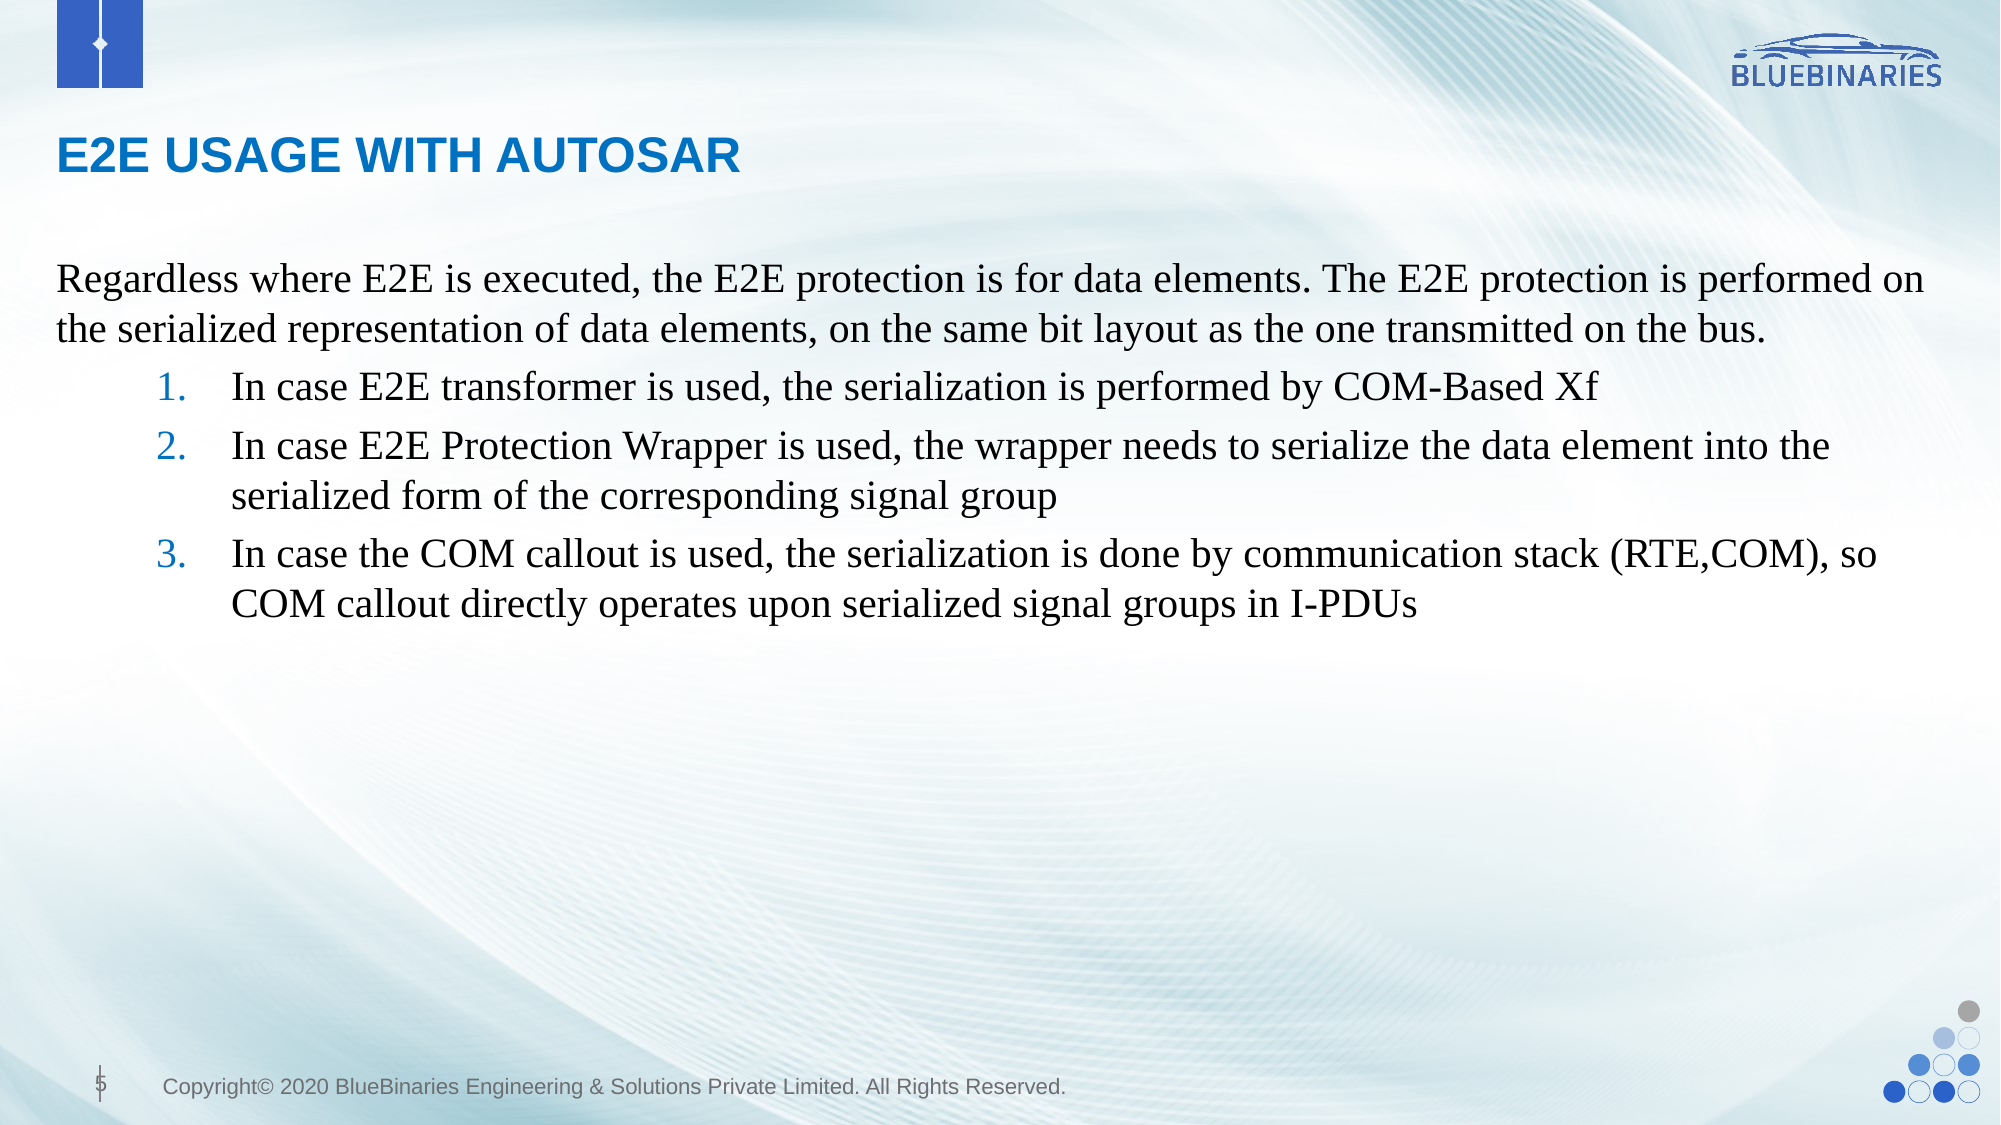

# E2E usage with Autosar
Regardless where E2E is executed, the E2E protection is for data elements. The E2E protection is performed on the serialized representation of data elements, on the same bit layout as the one transmitted on the bus.
In case E2E transformer is used, the serialization is performed by COM-Based Xf
In case E2E Protection Wrapper is used, the wrapper needs to serialize the data element into the serialized form of the corresponding signal group
In case the COM callout is used, the serialization is done by communication stack (RTE,COM), so COM callout directly operates upon serialized signal groups in I-PDUs